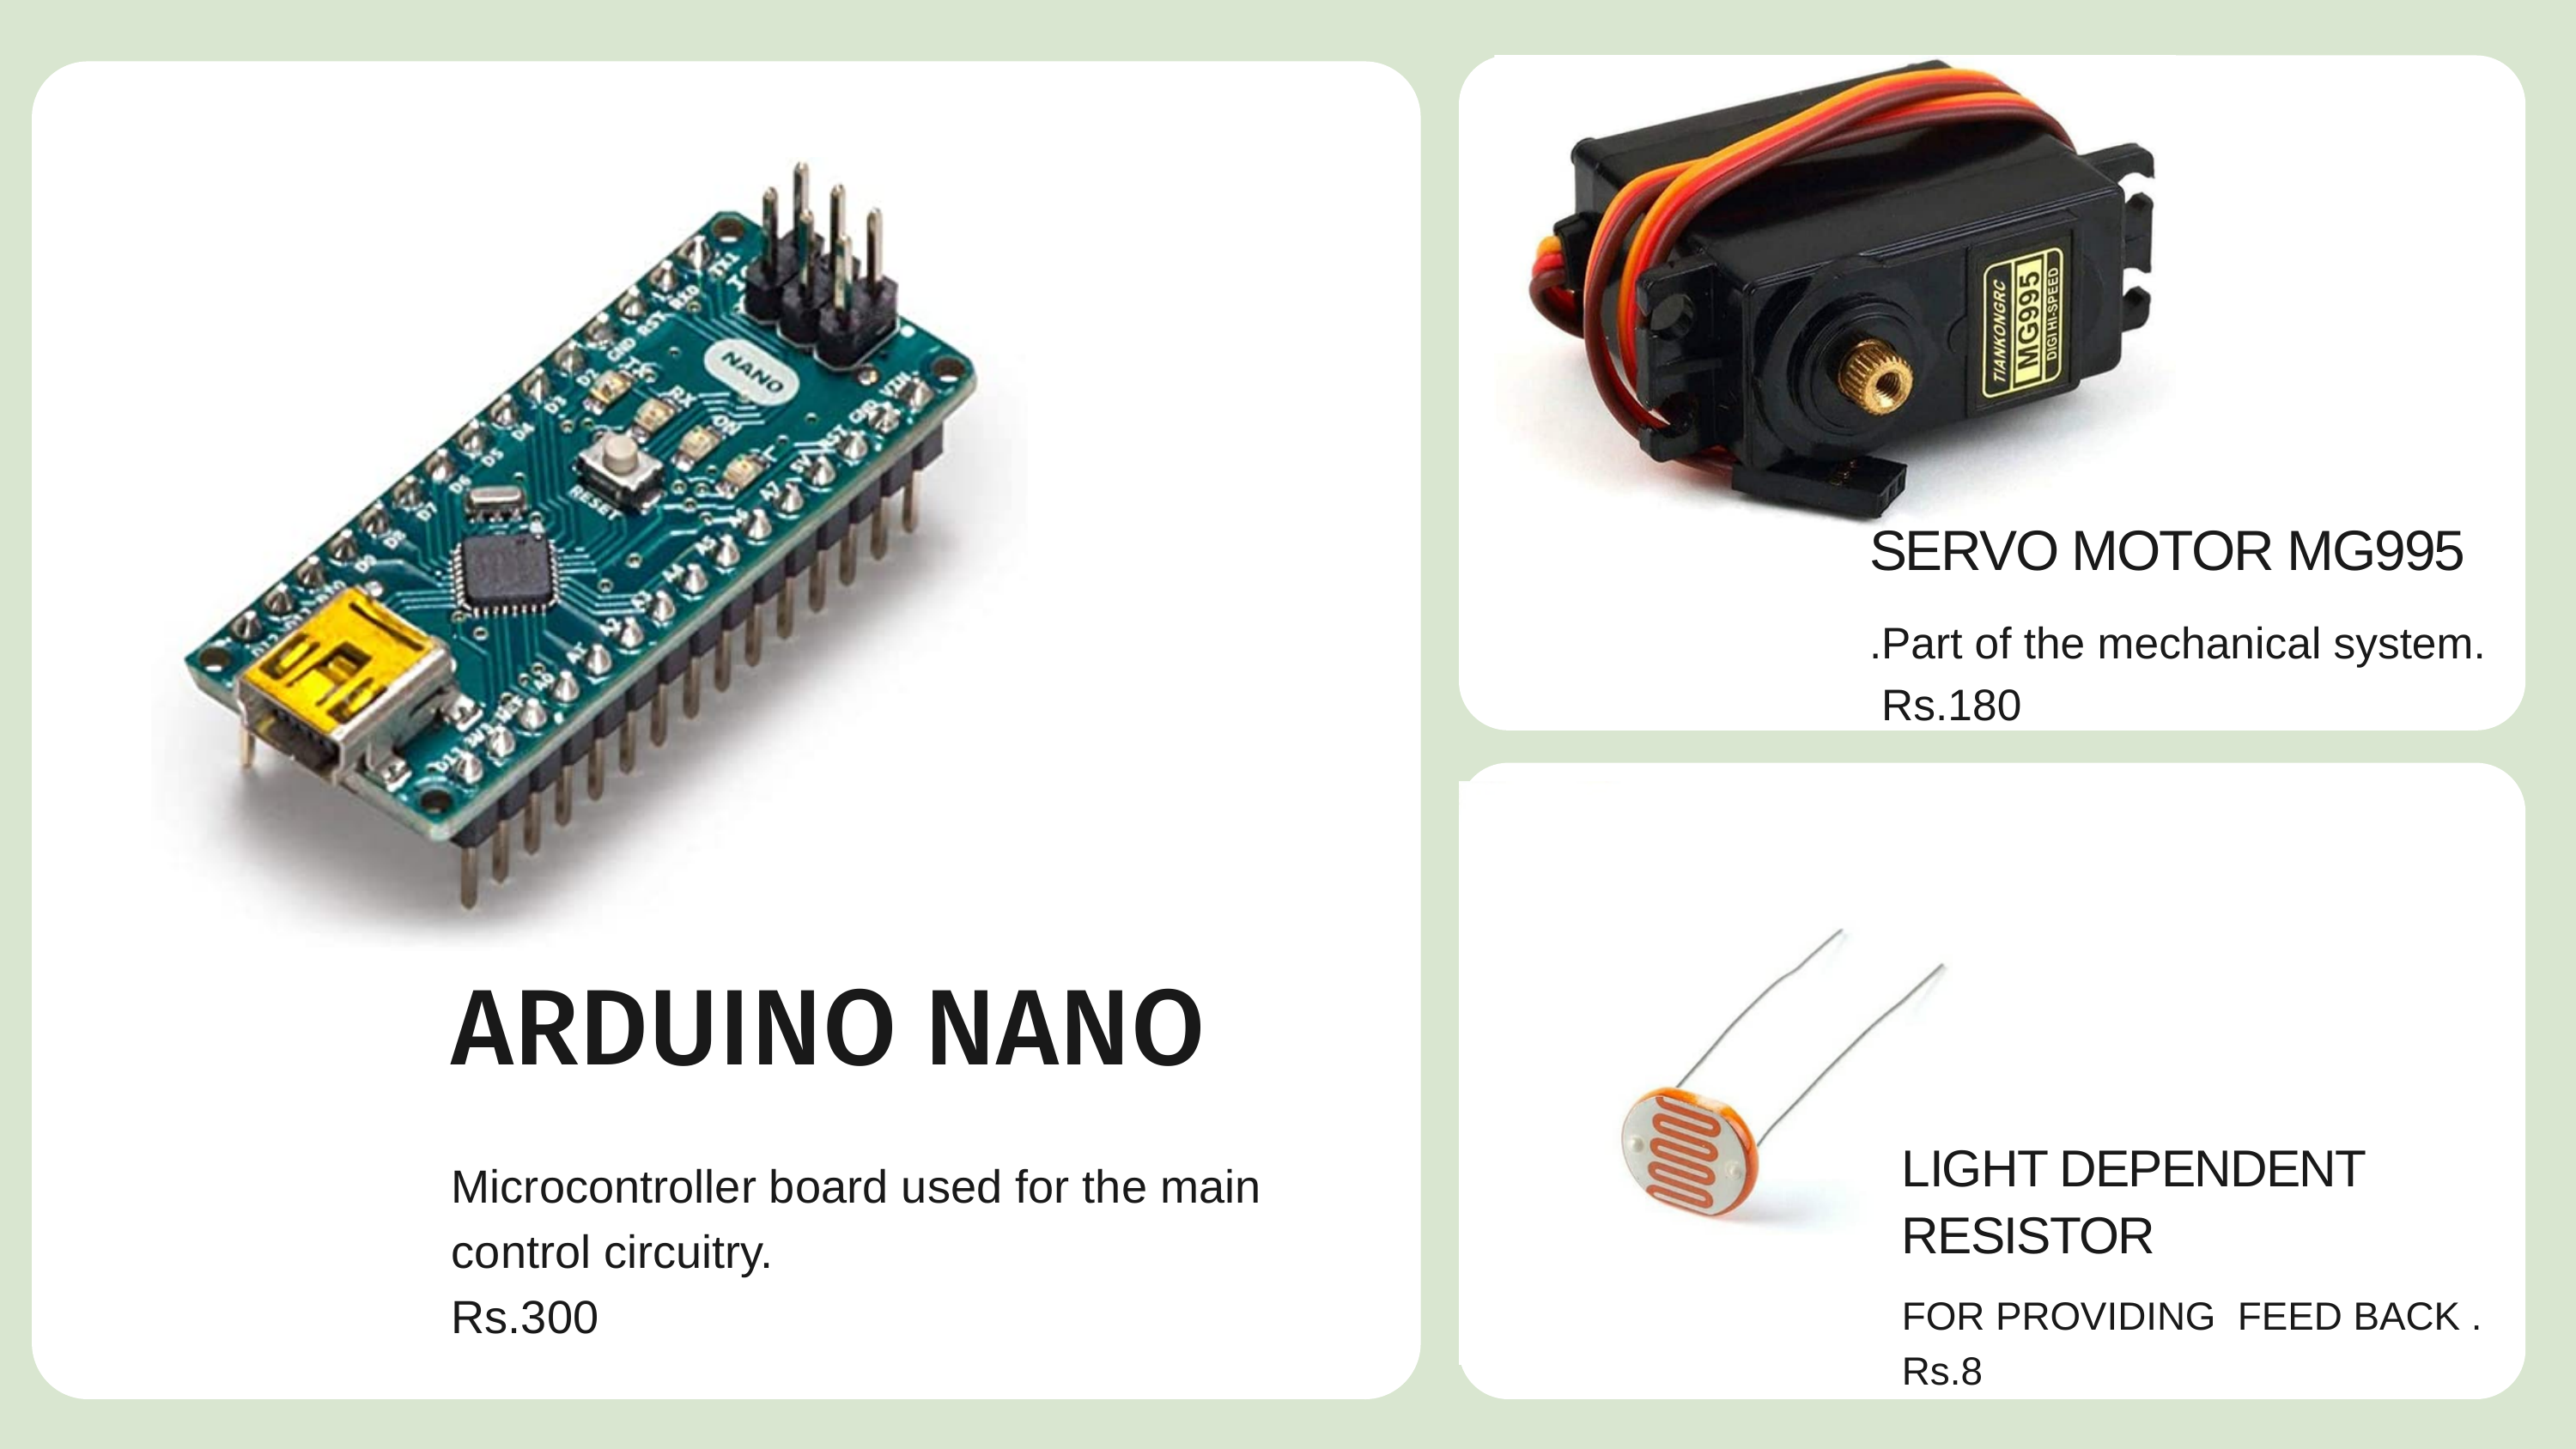

SERVO MOTOR MG995
.Part of the mechanical system.
 Rs.180

ARDUINO NANO
Microcontroller board used for the main control circuitry.
Rs.300

LIGHT DEPENDENT RESISTOR
FOR PROVIDING  FEED BACK .
Rs.8